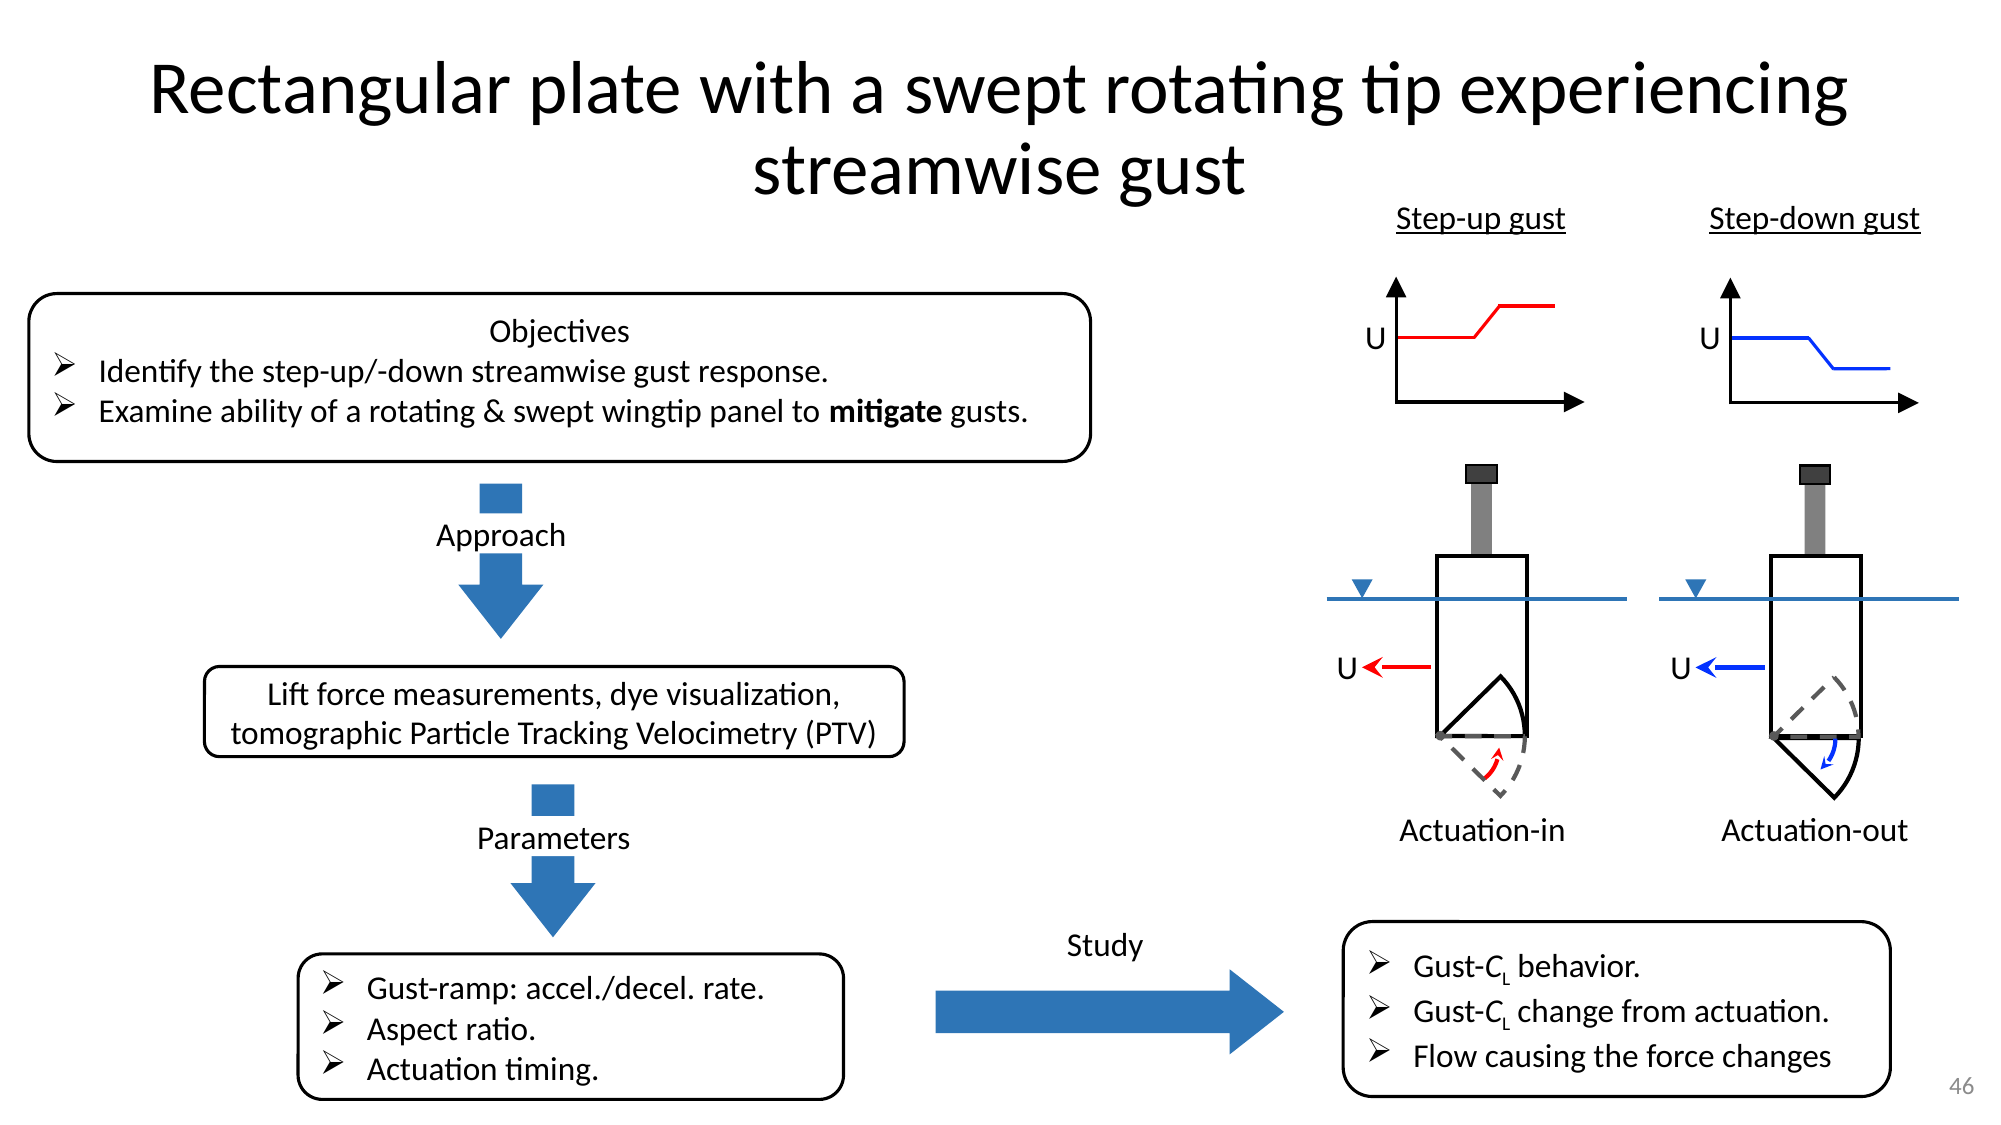

Rectangular plate with a swept rotating tip experiencing streamwise gust
Step-up gust
Step-down gust
U
U
Objectives
Identify the step-up/-down streamwise gust response.
Examine ability of a rotating & swept wingtip panel to mitigate gusts.

U
U

Actuation-out
Actuation-in

Approach
Lift force measurements, dye visualization, tomographic Particle Tracking Velocimetry (PTV)

Parameters
Gust-ramp: accel./decel. rate.
Aspect ratio.
Actuation timing.

Gust-CL behavior.
Gust-CL change from actuation.
Flow causing the force changes
Study
46